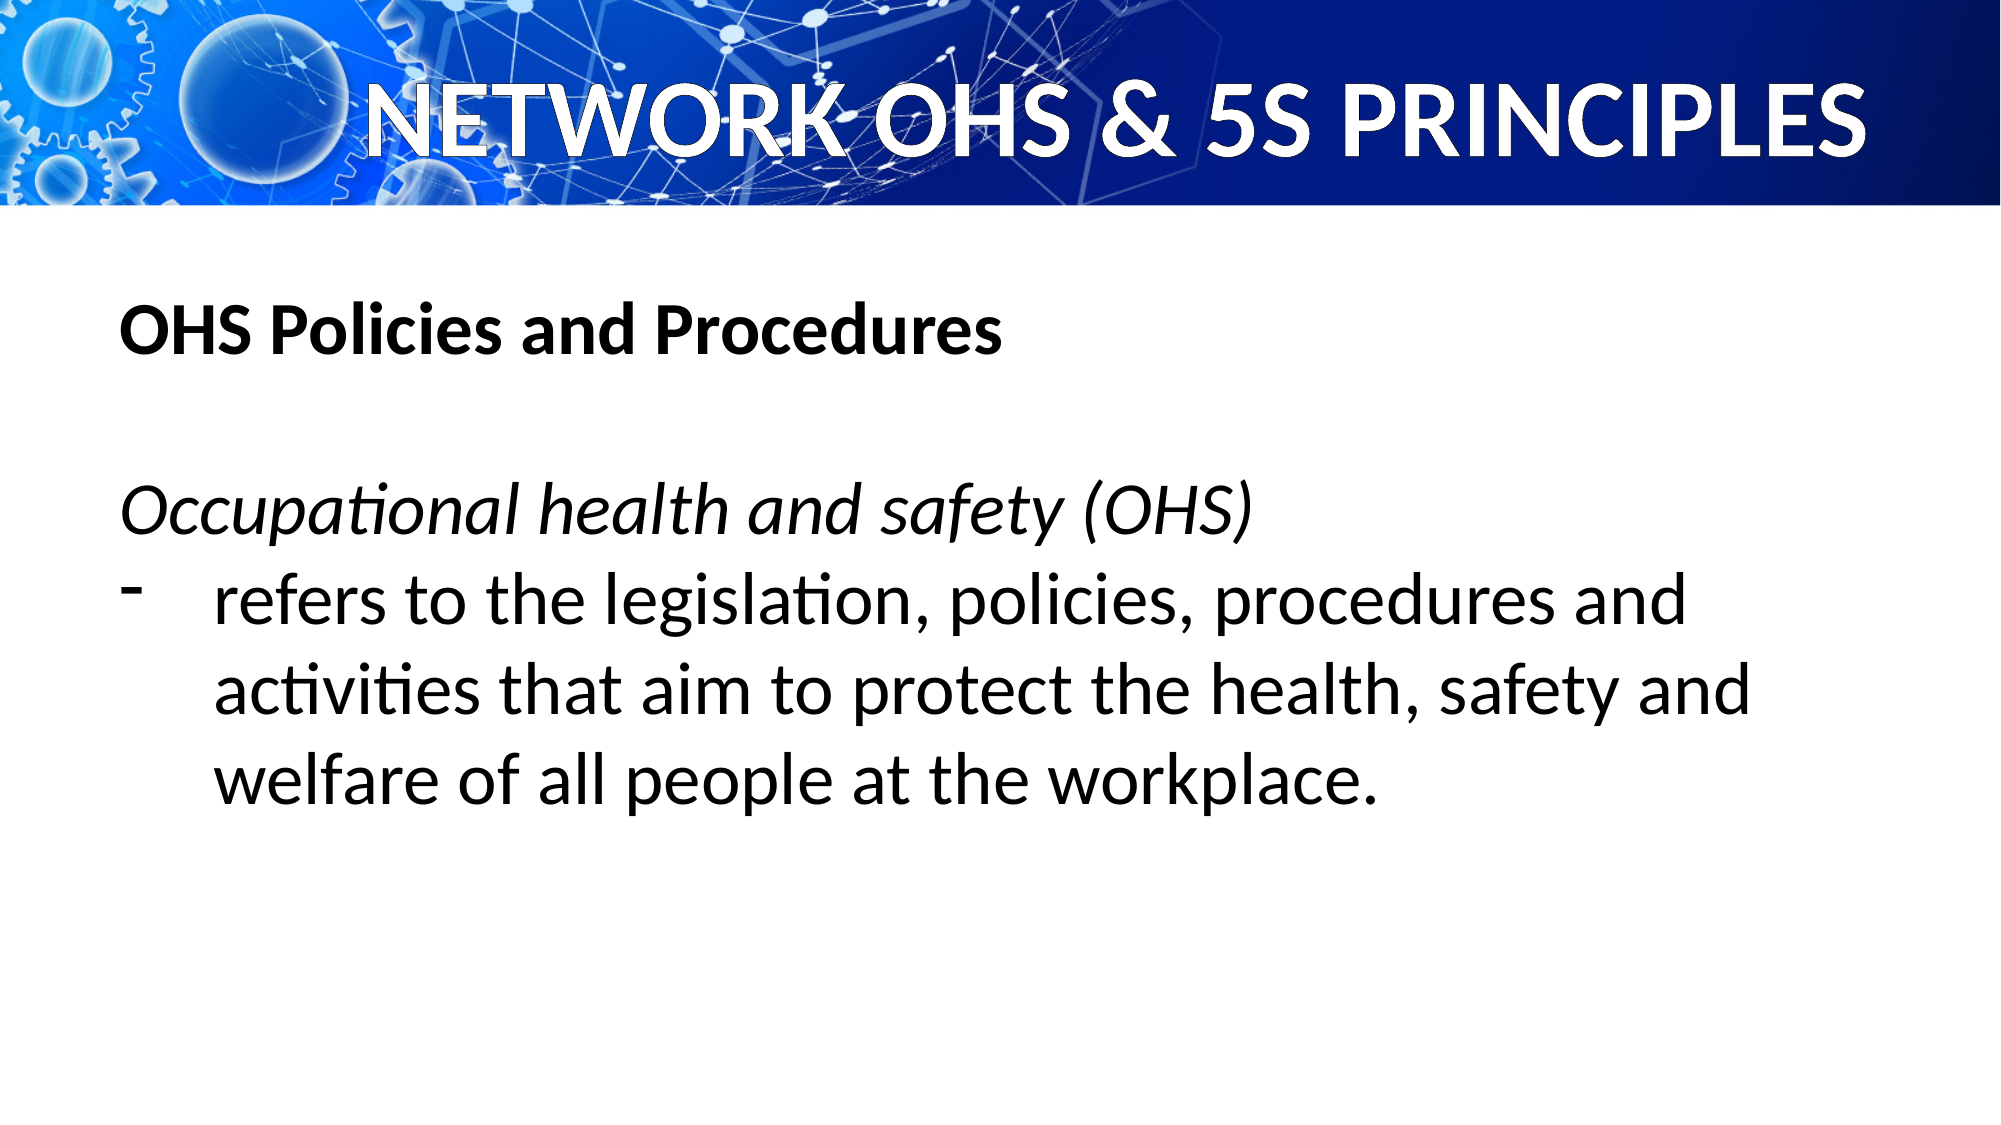

# NETWORK OHS & 5S PRINCIPLES
OHS Policies and Procedures

Occupational health and safety (OHS)
refers to the legislation, policies, procedures and activities that aim to protect the health, safety and welfare of all people at the workplace.